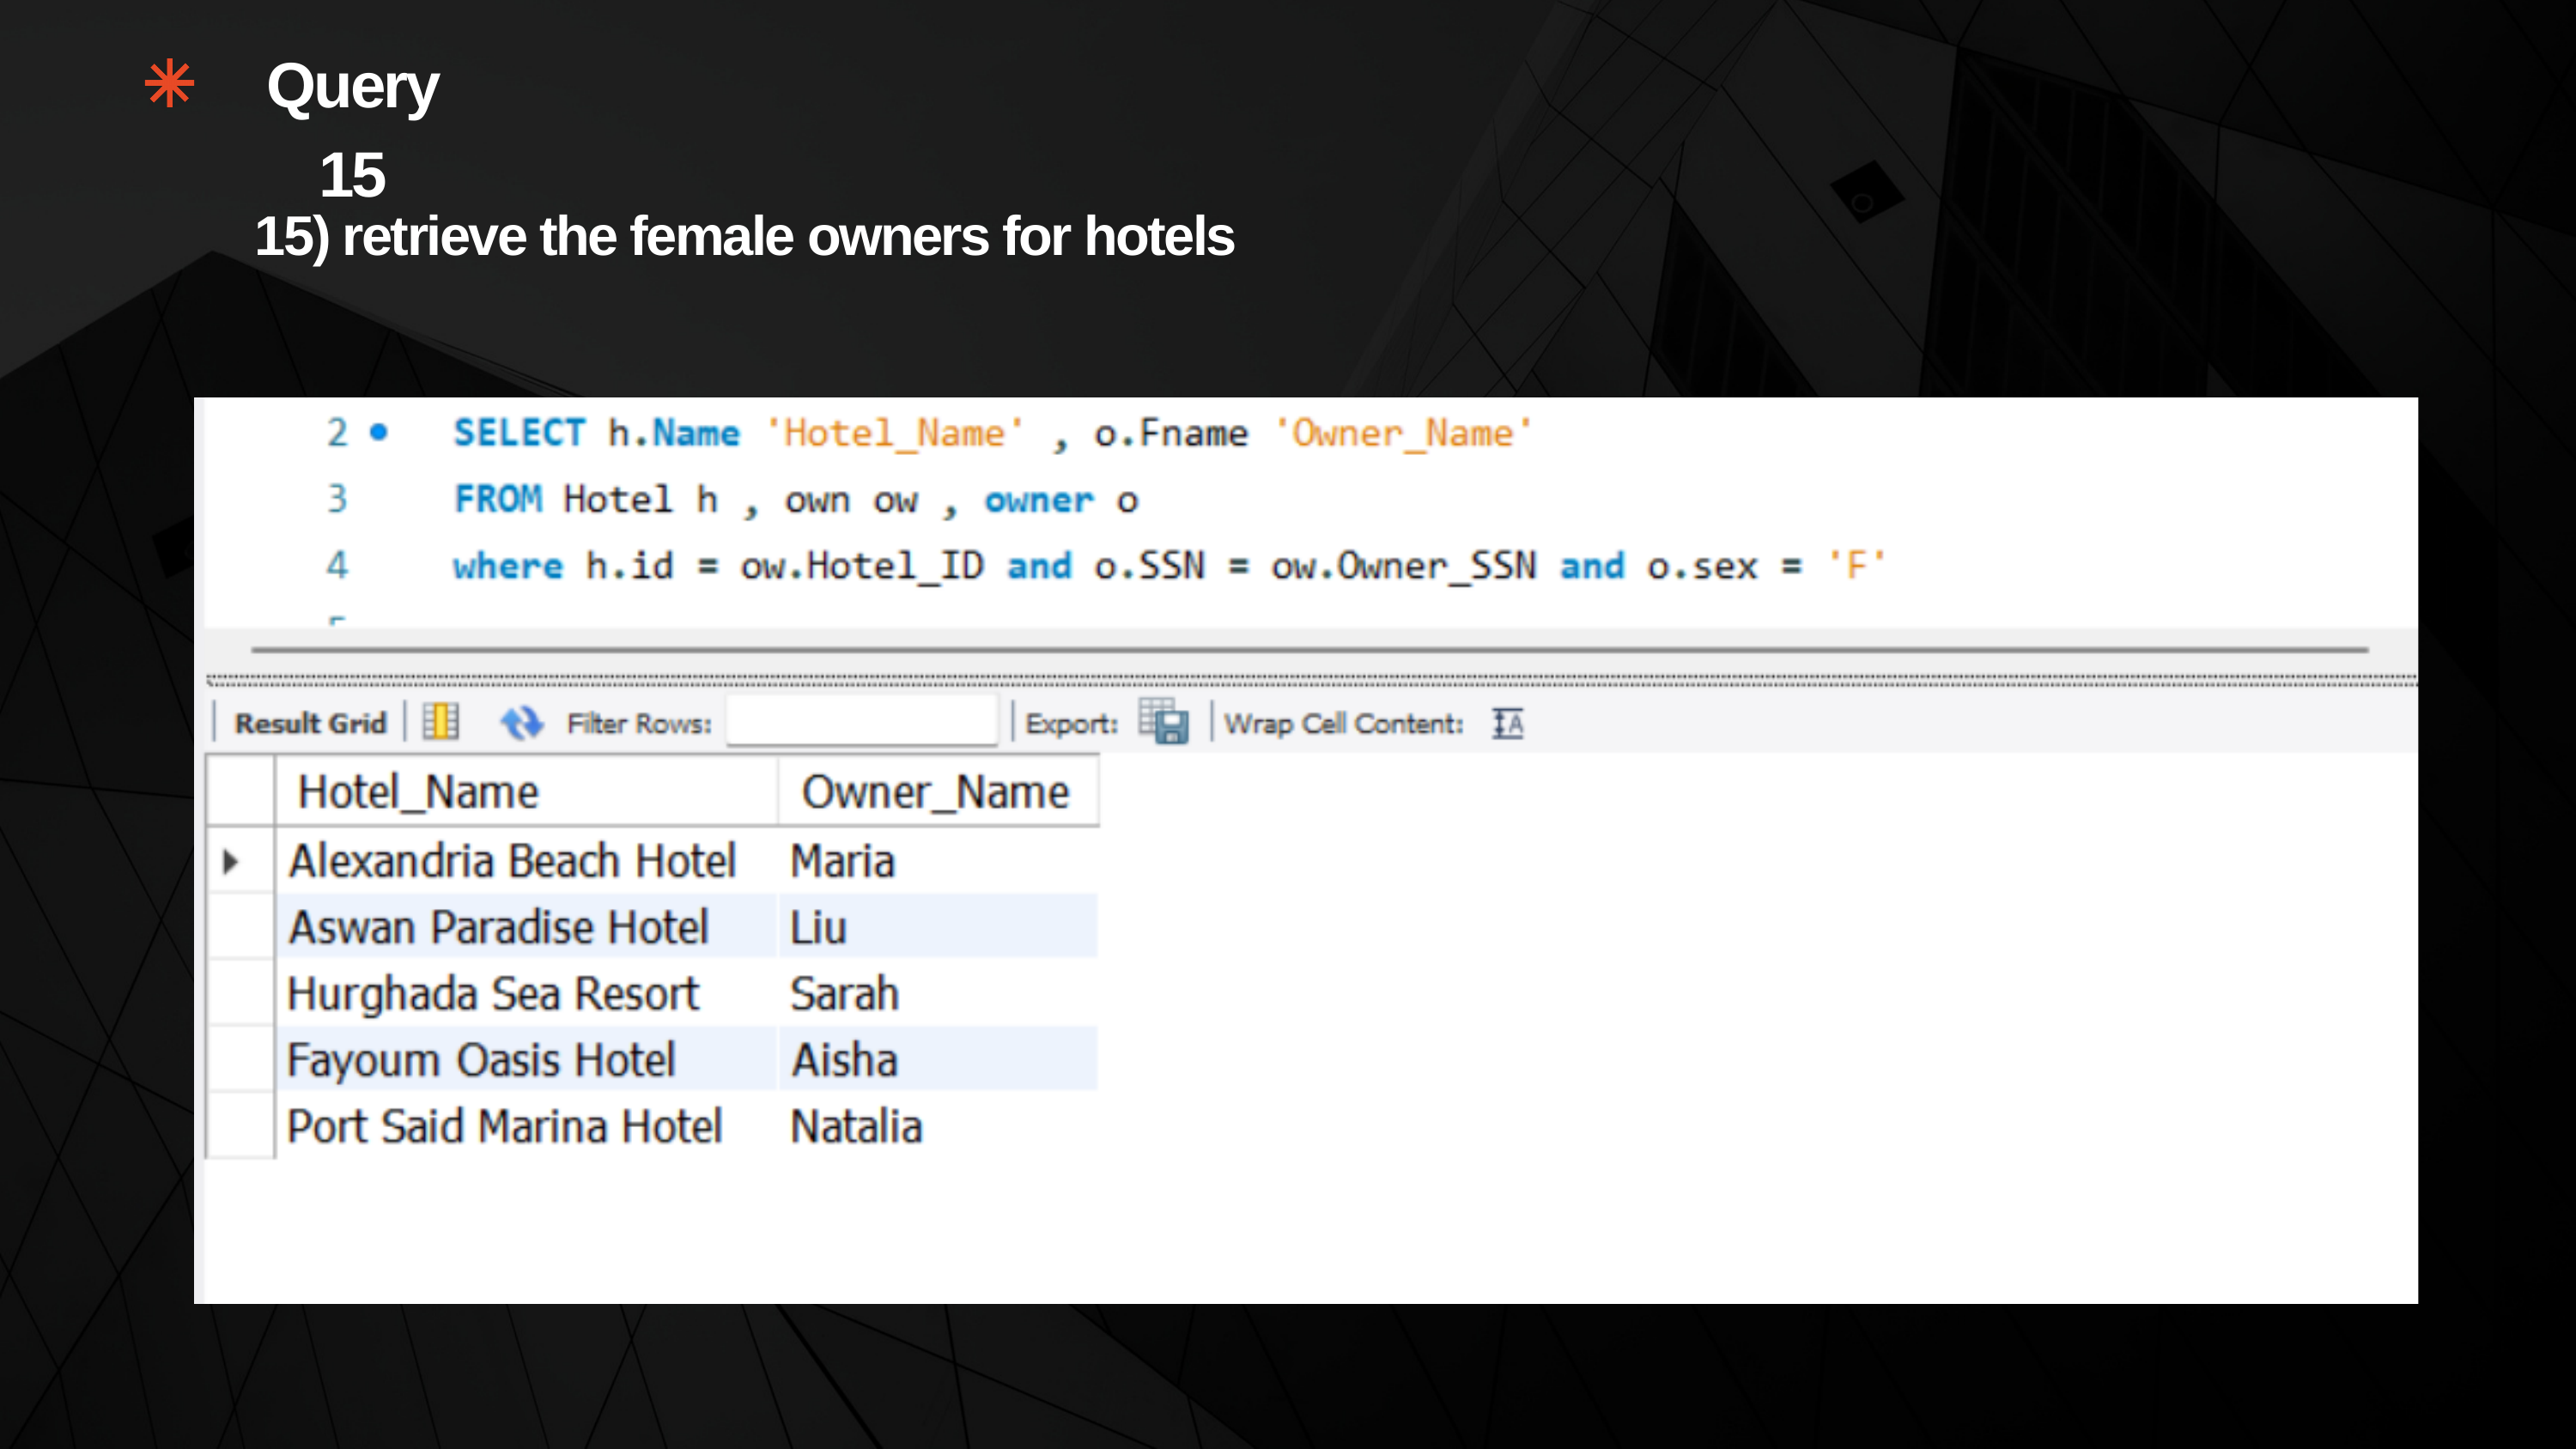

Query 15

15) retrieve the female owners for hotels